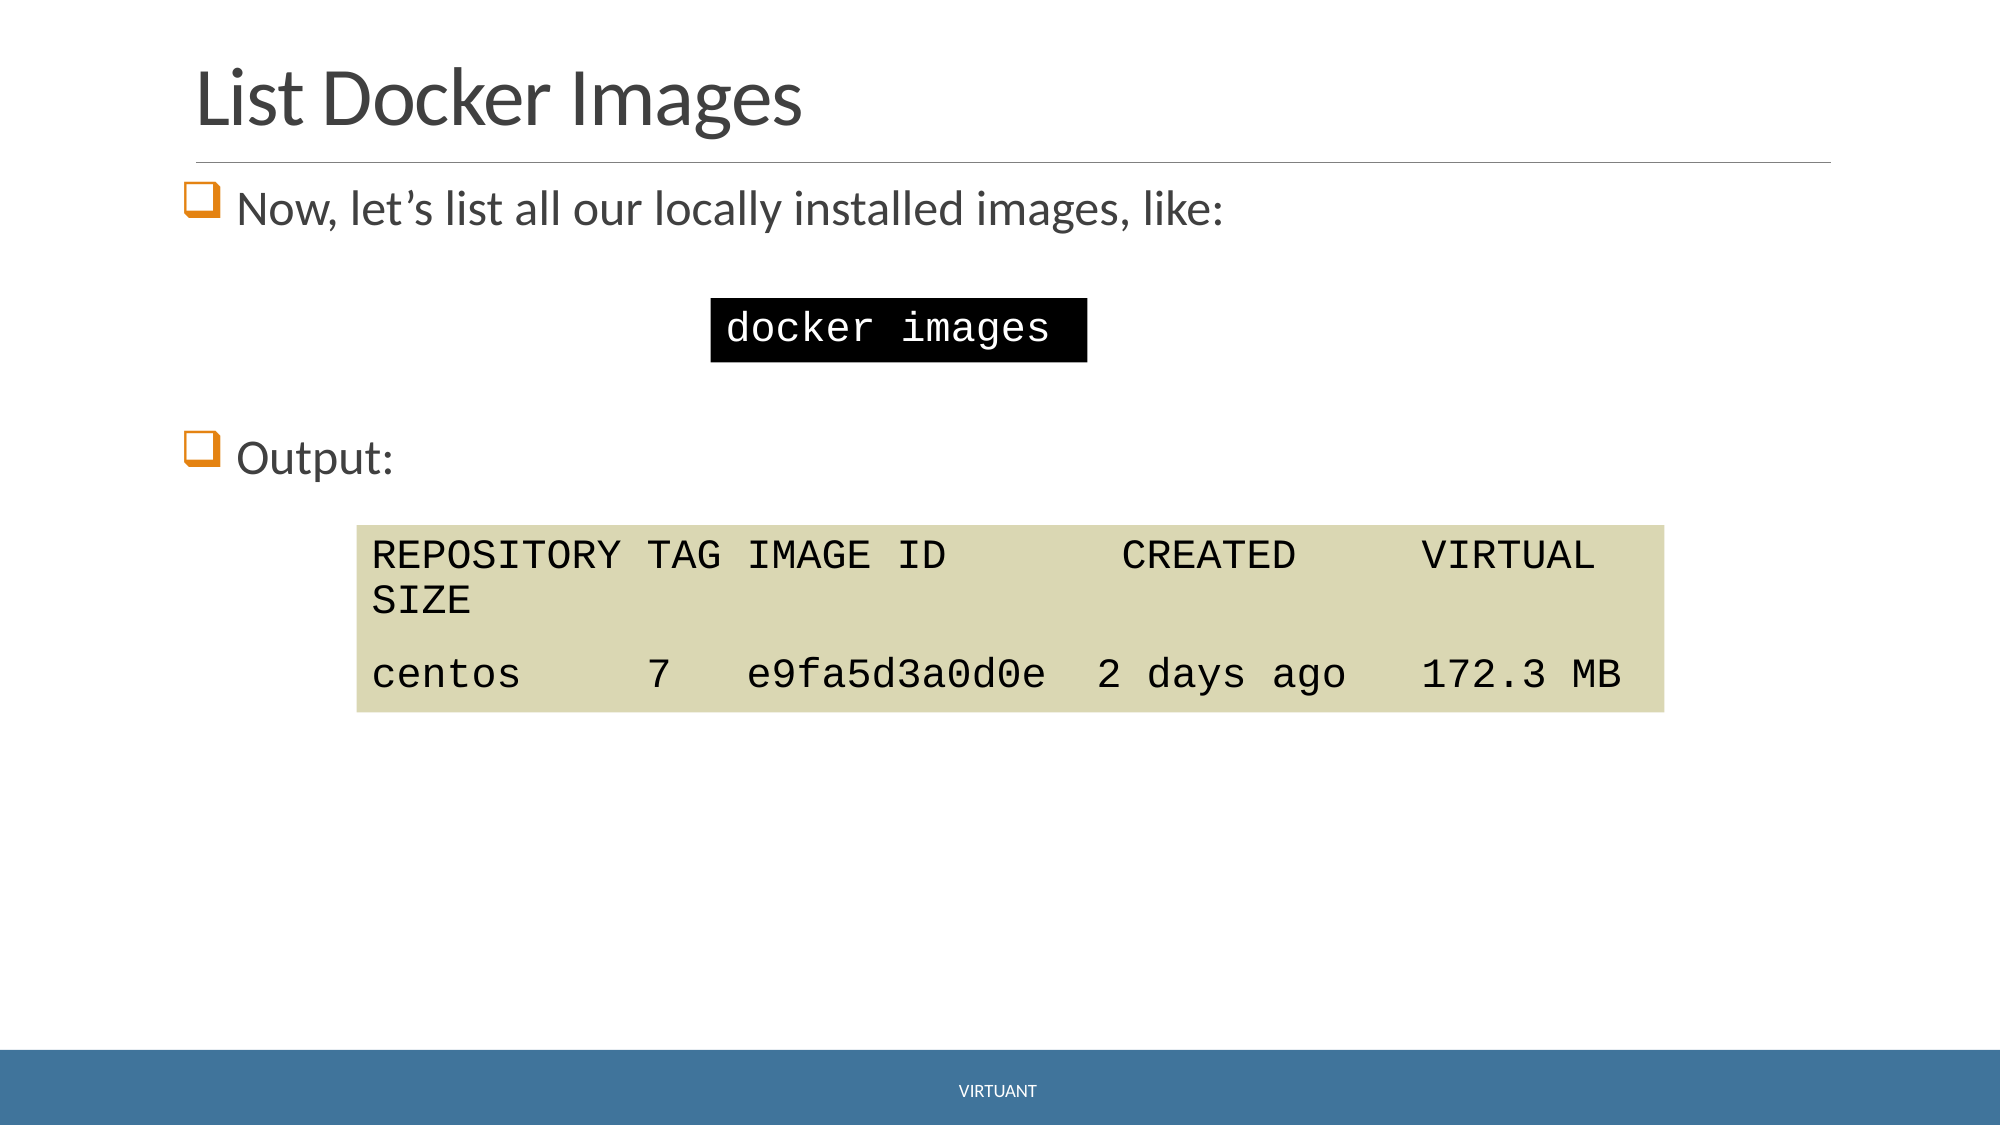

# List Docker Images
 Now, let’s list all our locally installed images, like:

 Output:
docker images
REPOSITORY TAG IMAGE ID 	CREATED 	VIRTUAL SIZE
centos     7   e9fa5d3a0d0e  2 days ago 	172.3 MB

Virtuant